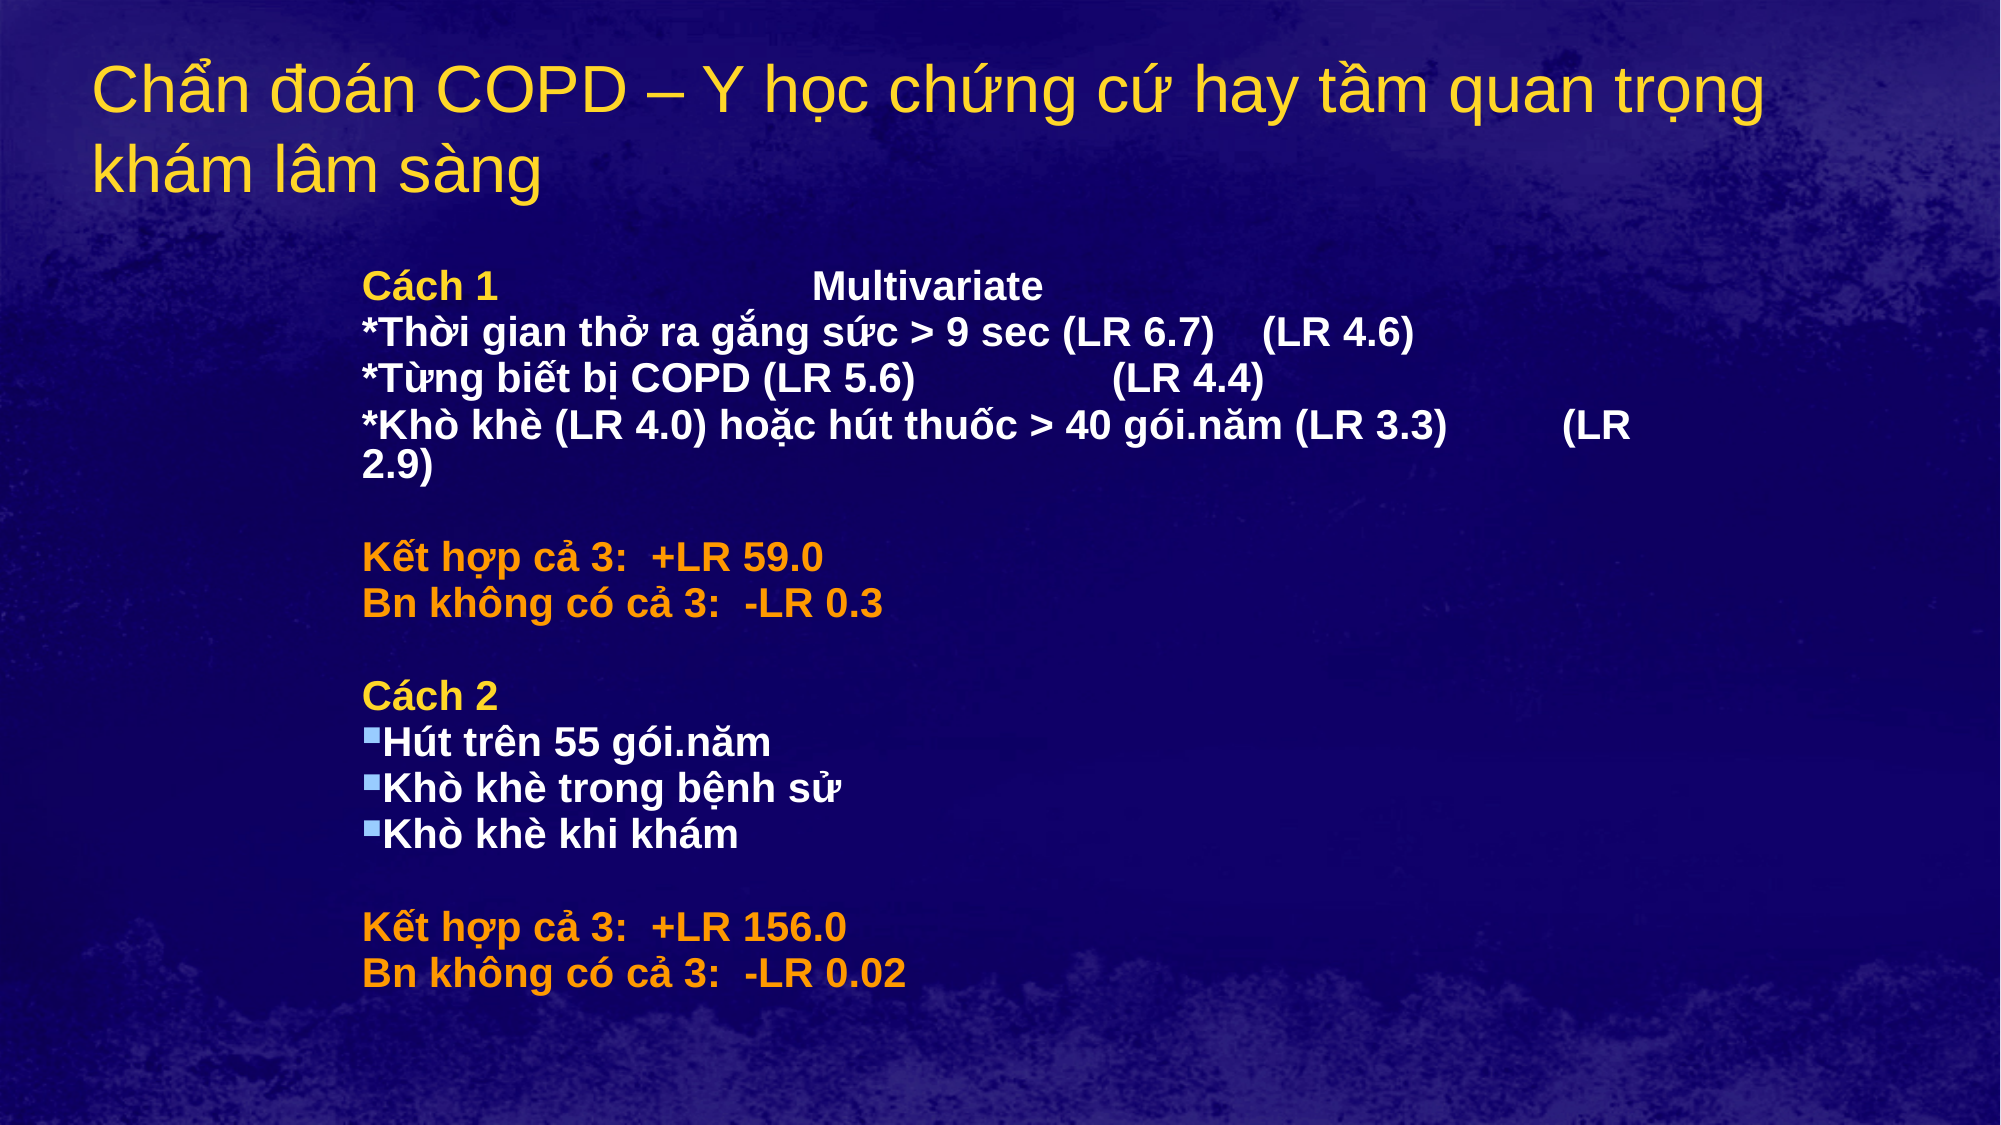

# Chẩn đoán COPD – Y học chứng cứ hay tầm quan trọng khám lâm sàng
Cách 1			Multivariate
*Thời gian thở ra gắng sức > 9 sec (LR 6.7)  	(LR 4.6)
*Từng biết bị COPD (LR 5.6)	 	(LR 4.4)
*Khò khè (LR 4.0) hoặc hút thuốc > 40 gói.năm (LR 3.3) 	(LR 2.9)

Kết hợp cả 3:  +LR 59.0
Bn không có cả 3:  -LR 0.3

Cách 2
Hút trên 55 gói.năm
Khò khè trong bệnh sử
Khò khè khi khám

Kết hợp cả 3:  +LR 156.0
Bn không có cả 3:  -LR 0.02